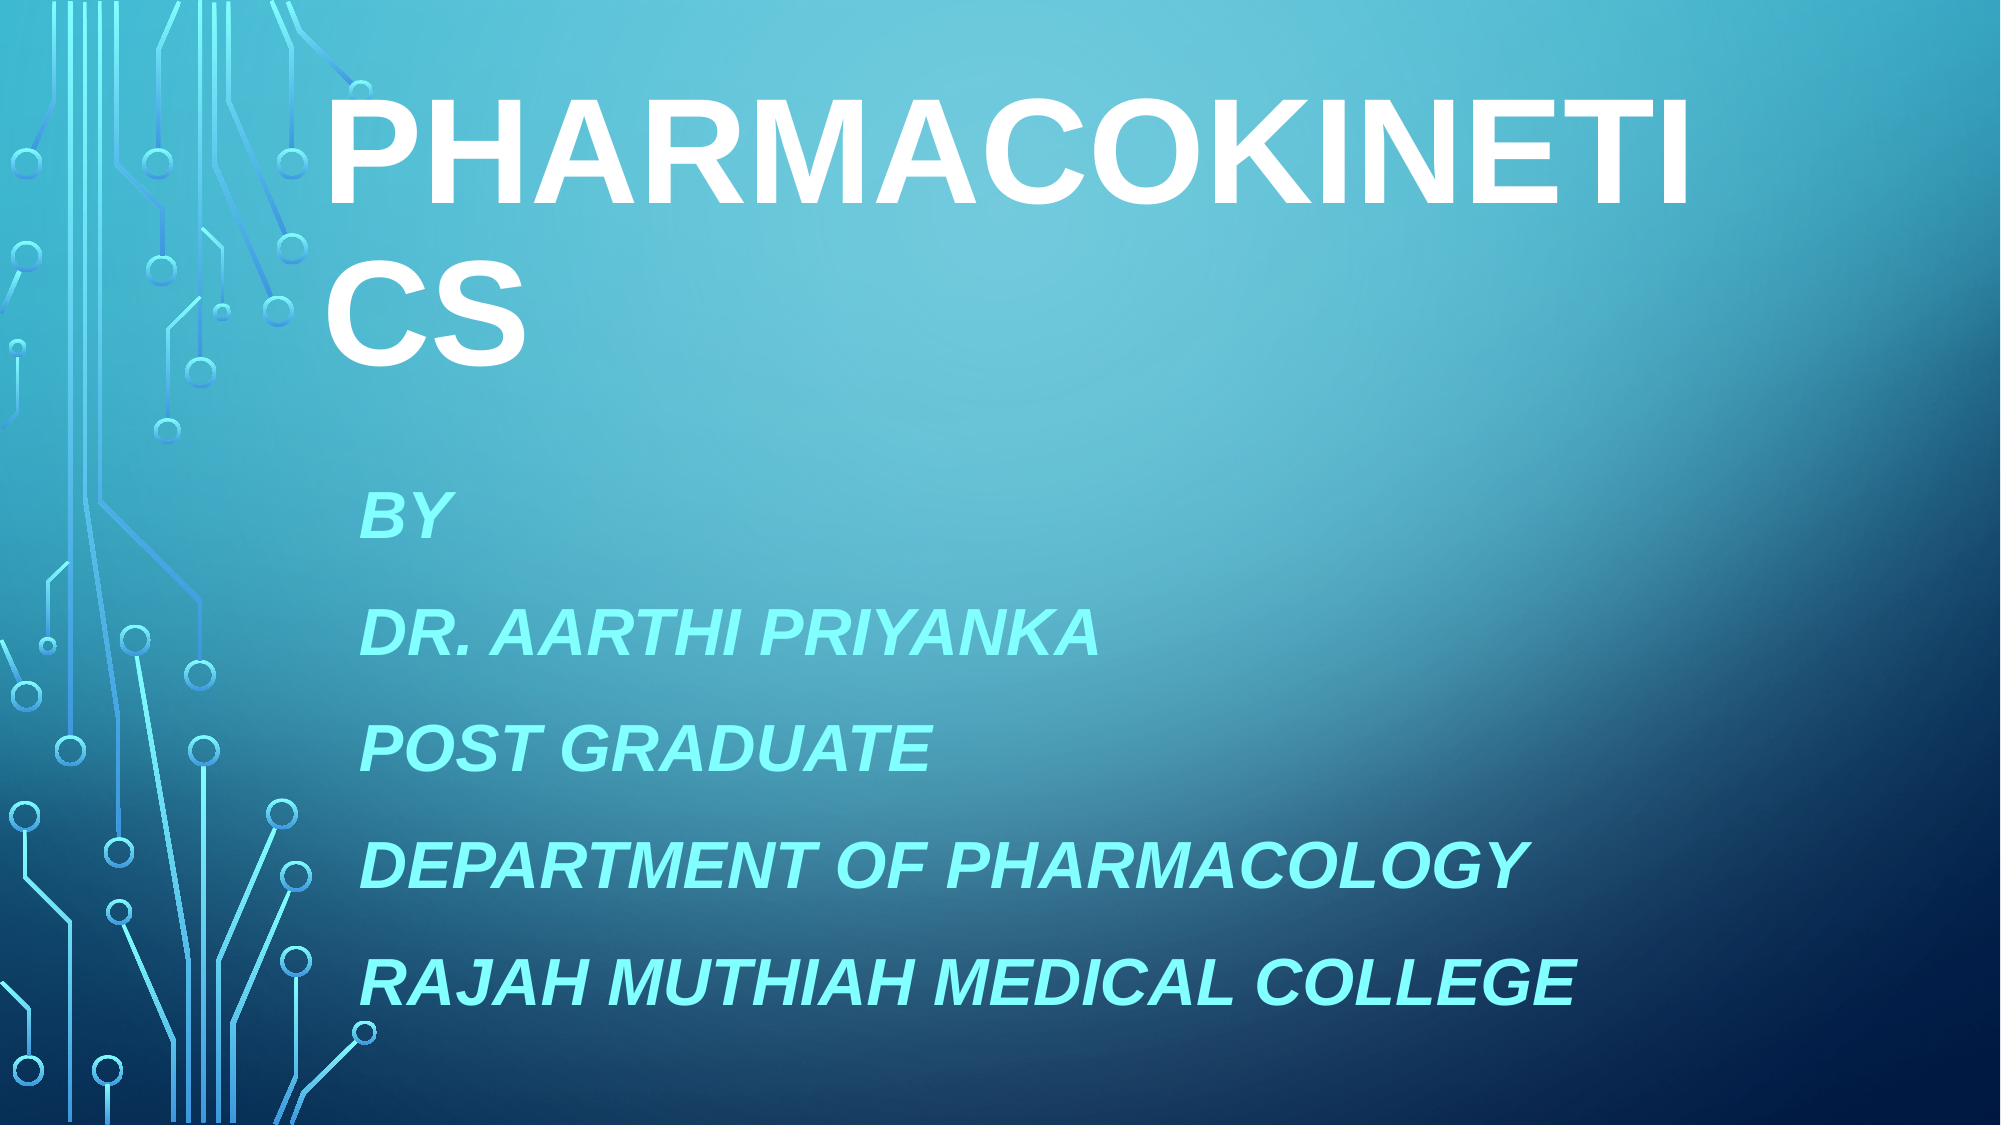

# PHARMACOKINETICS
By
Dr. Aarthi Priyanka
Post graduate
Department of pharmacology
Rajah muthiah medical college